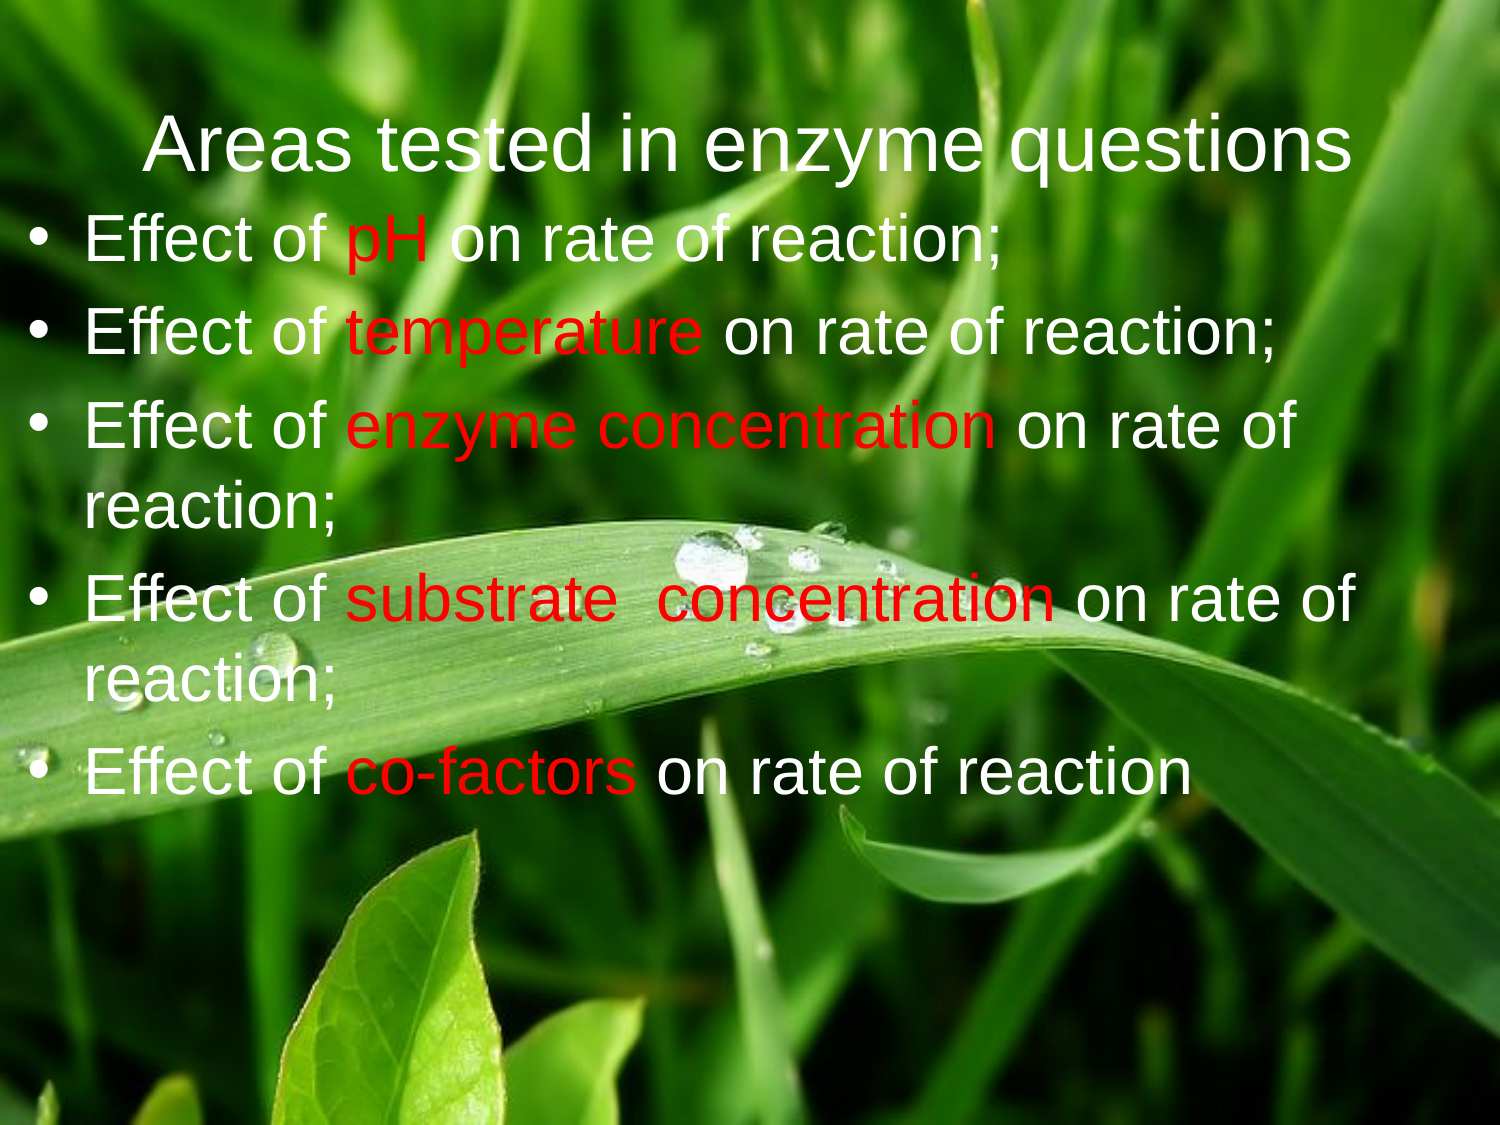

# Areas tested in enzyme questions
Effect of pH on rate of reaction;
Effect of temperature on rate of reaction;
Effect of enzyme concentration on rate of reaction;
Effect of substrate  concentration on rate of reaction;
Effect of co-factors on rate of reaction